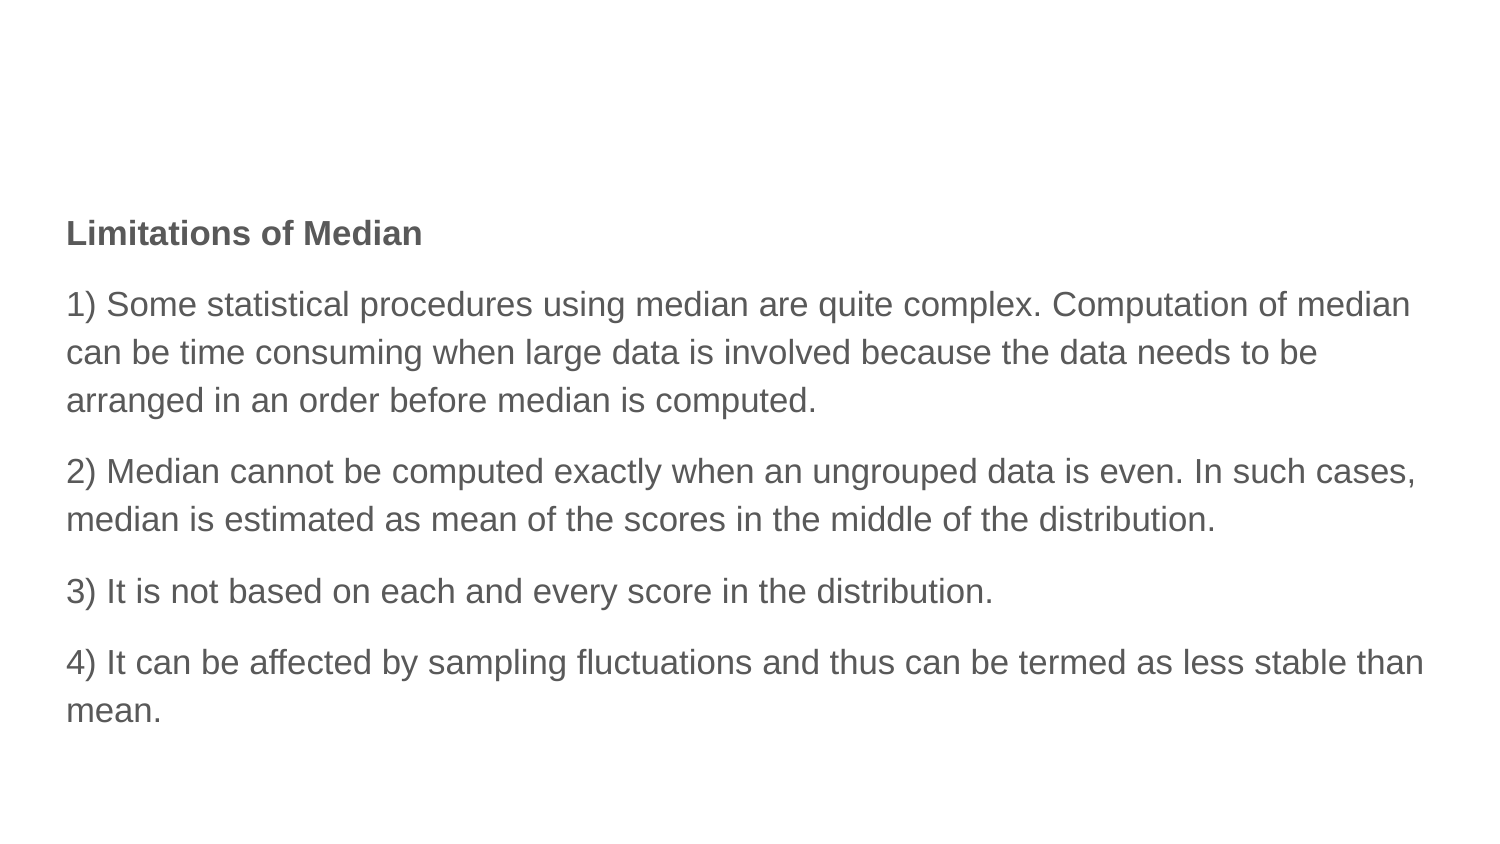

Limitations of Median
1) Some statistical procedures using median are quite complex. Computation of median can be time consuming when large data is involved because the data needs to be arranged in an order before median is computed.
2) Median cannot be computed exactly when an ungrouped data is even. In such cases, median is estimated as mean of the scores in the middle of the distribution.
3) It is not based on each and every score in the distribution.
4) It can be affected by sampling fluctuations and thus can be termed as less stable than mean.